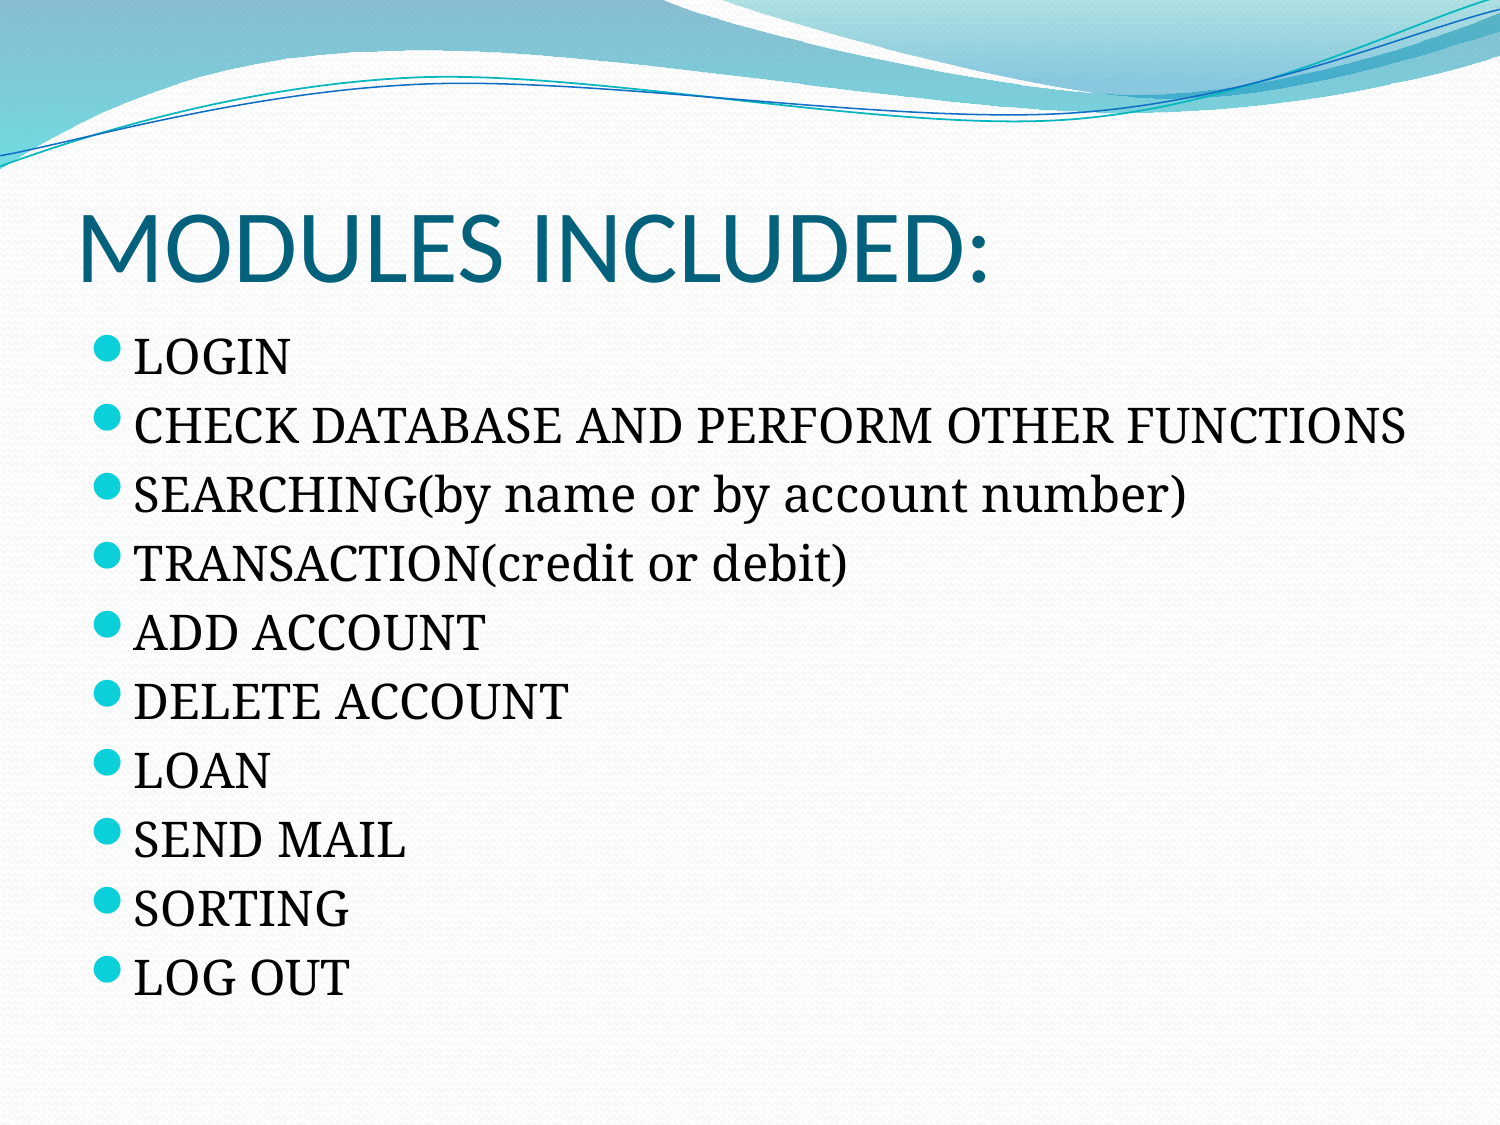

# MODULES INCLUDED:
LOGIN
CHECK DATABASE AND PERFORM OTHER FUNCTIONS
SEARCHING(by name or by account number)
TRANSACTION(credit or debit)
ADD ACCOUNT
DELETE ACCOUNT
LOAN
SEND MAIL
SORTING
LOG OUT